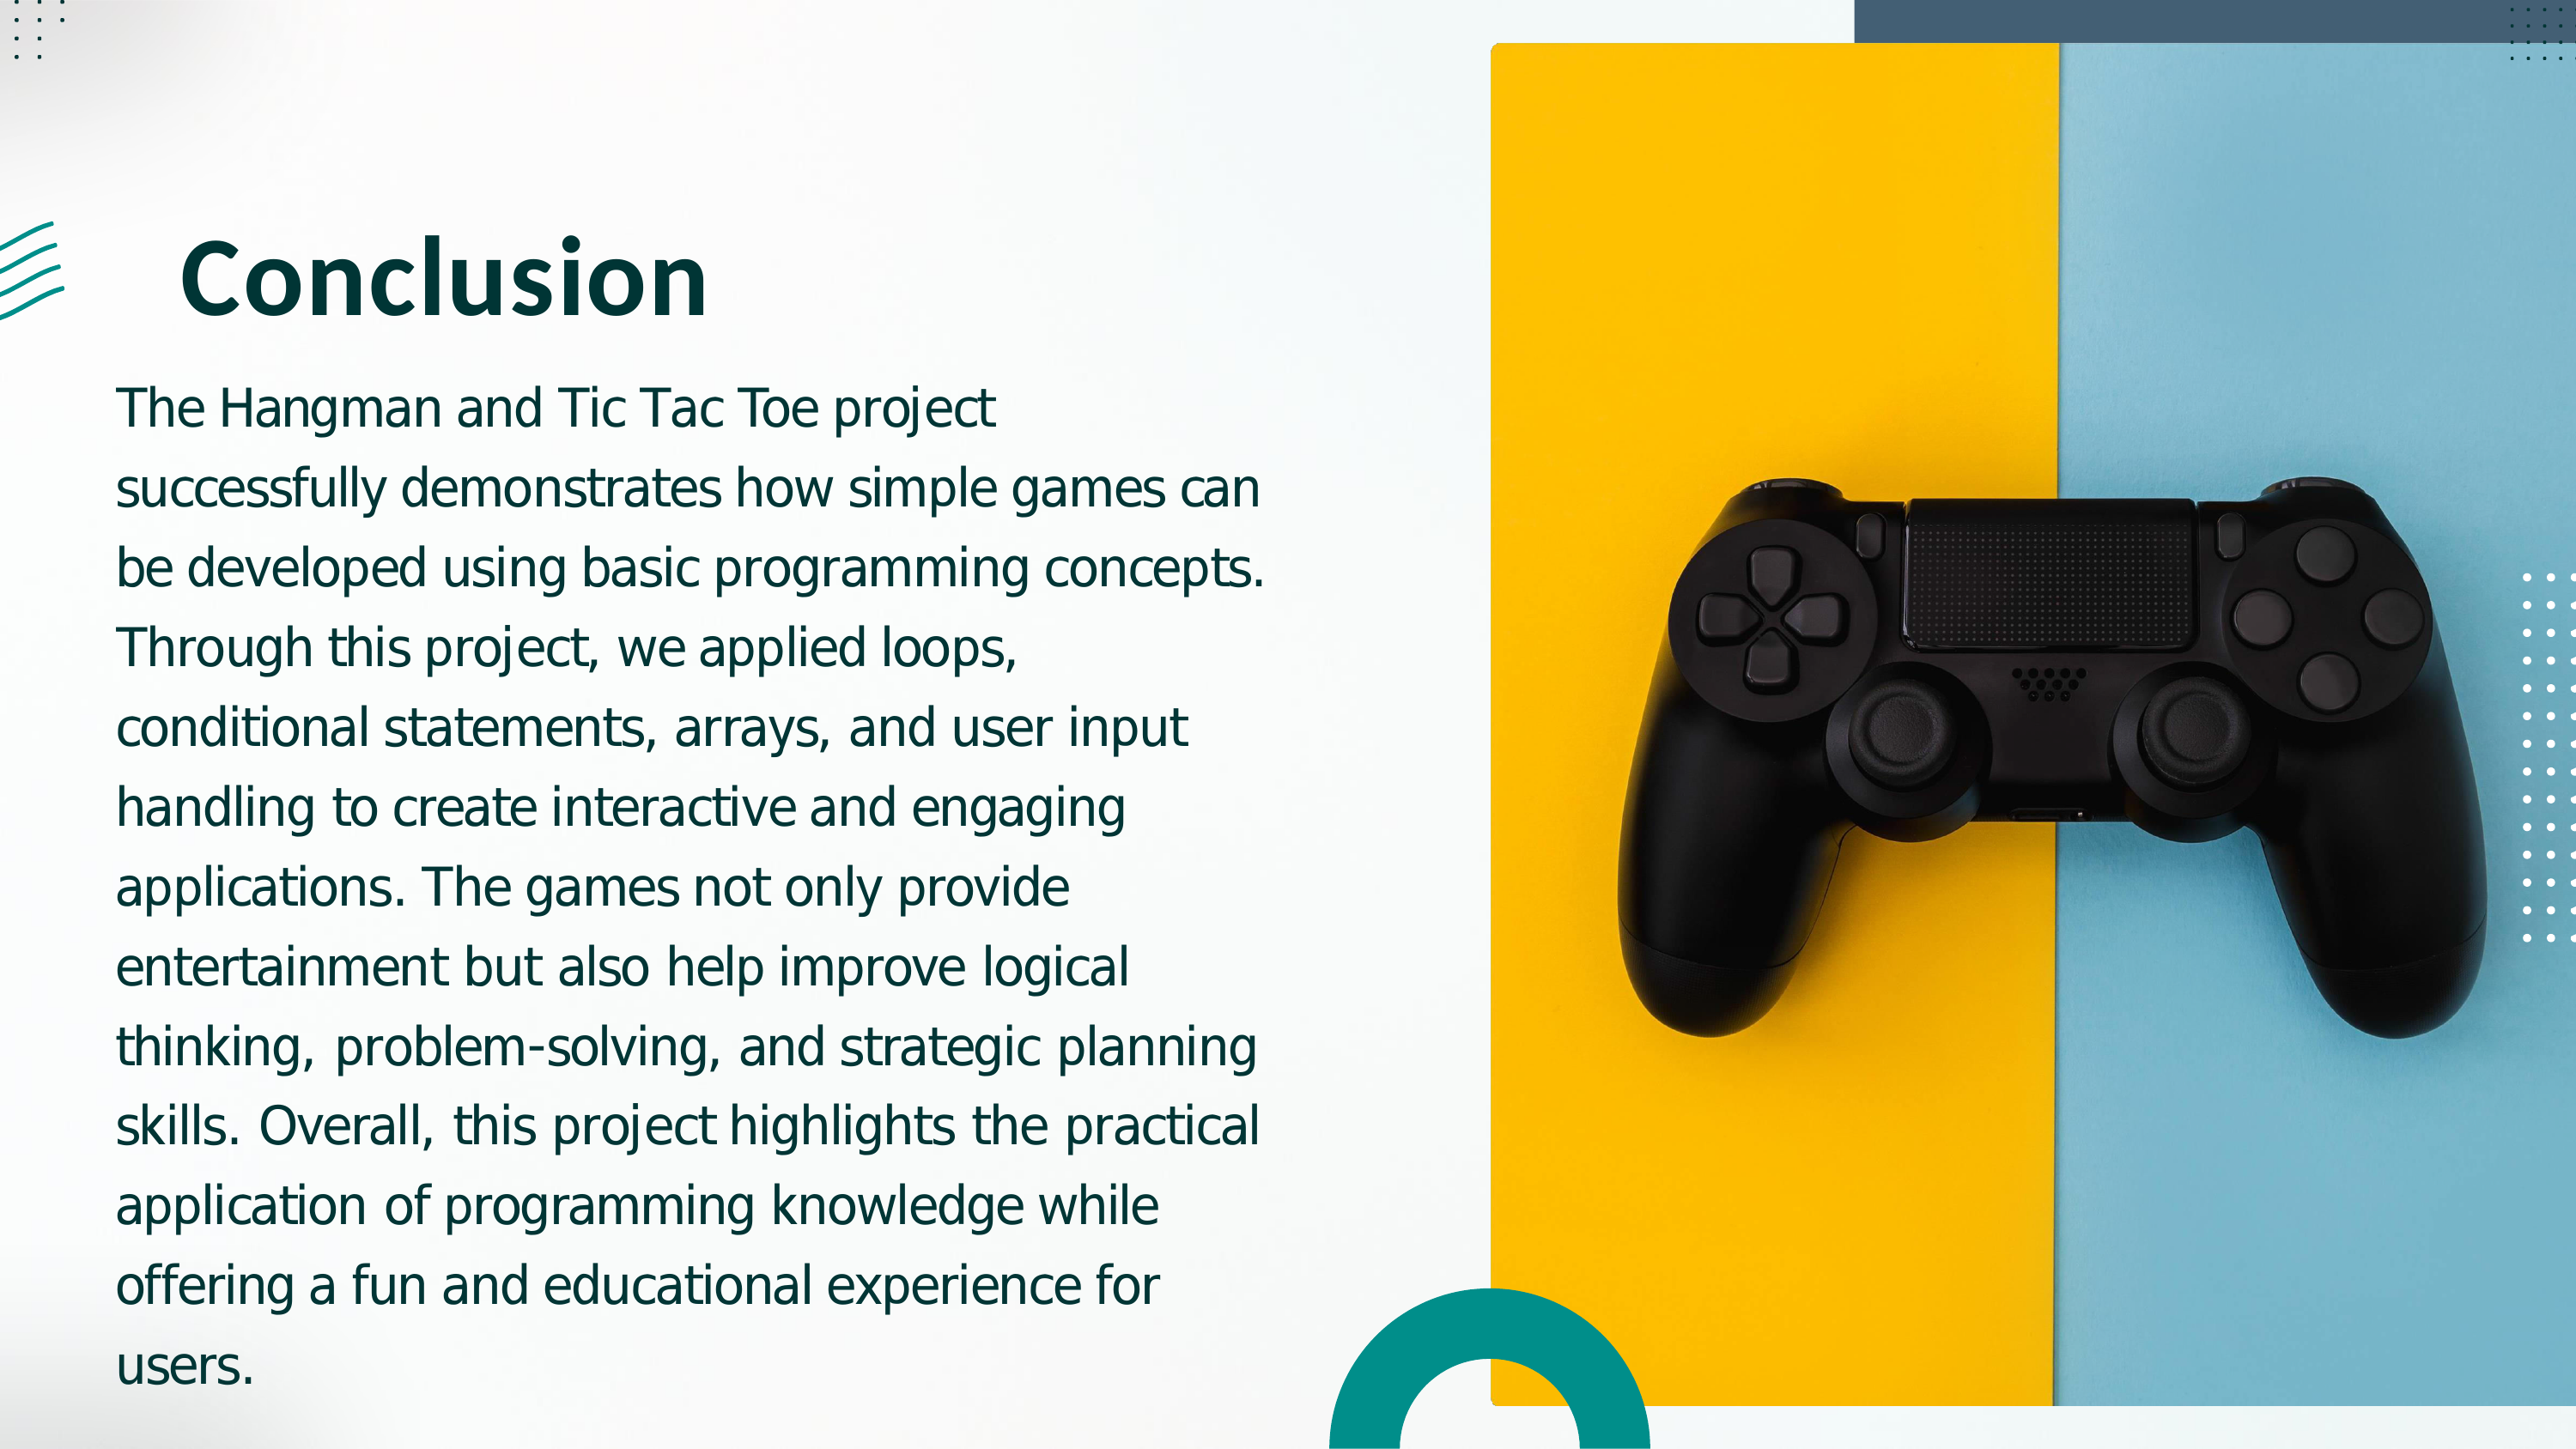

Conclusion

The Hangman and Tic Tac Toe project successfully demonstrates how simple games can be developed using basic programming concepts. Through this project, we applied loops, conditional statements, arrays, and user input handling to create interactive and engaging applications. The games not only provide entertainment but also help improve logical thinking, problem-solving, and strategic planning skills. Overall, this project highlights the practical application of programming knowledge while offering a fun and educational experience for users.